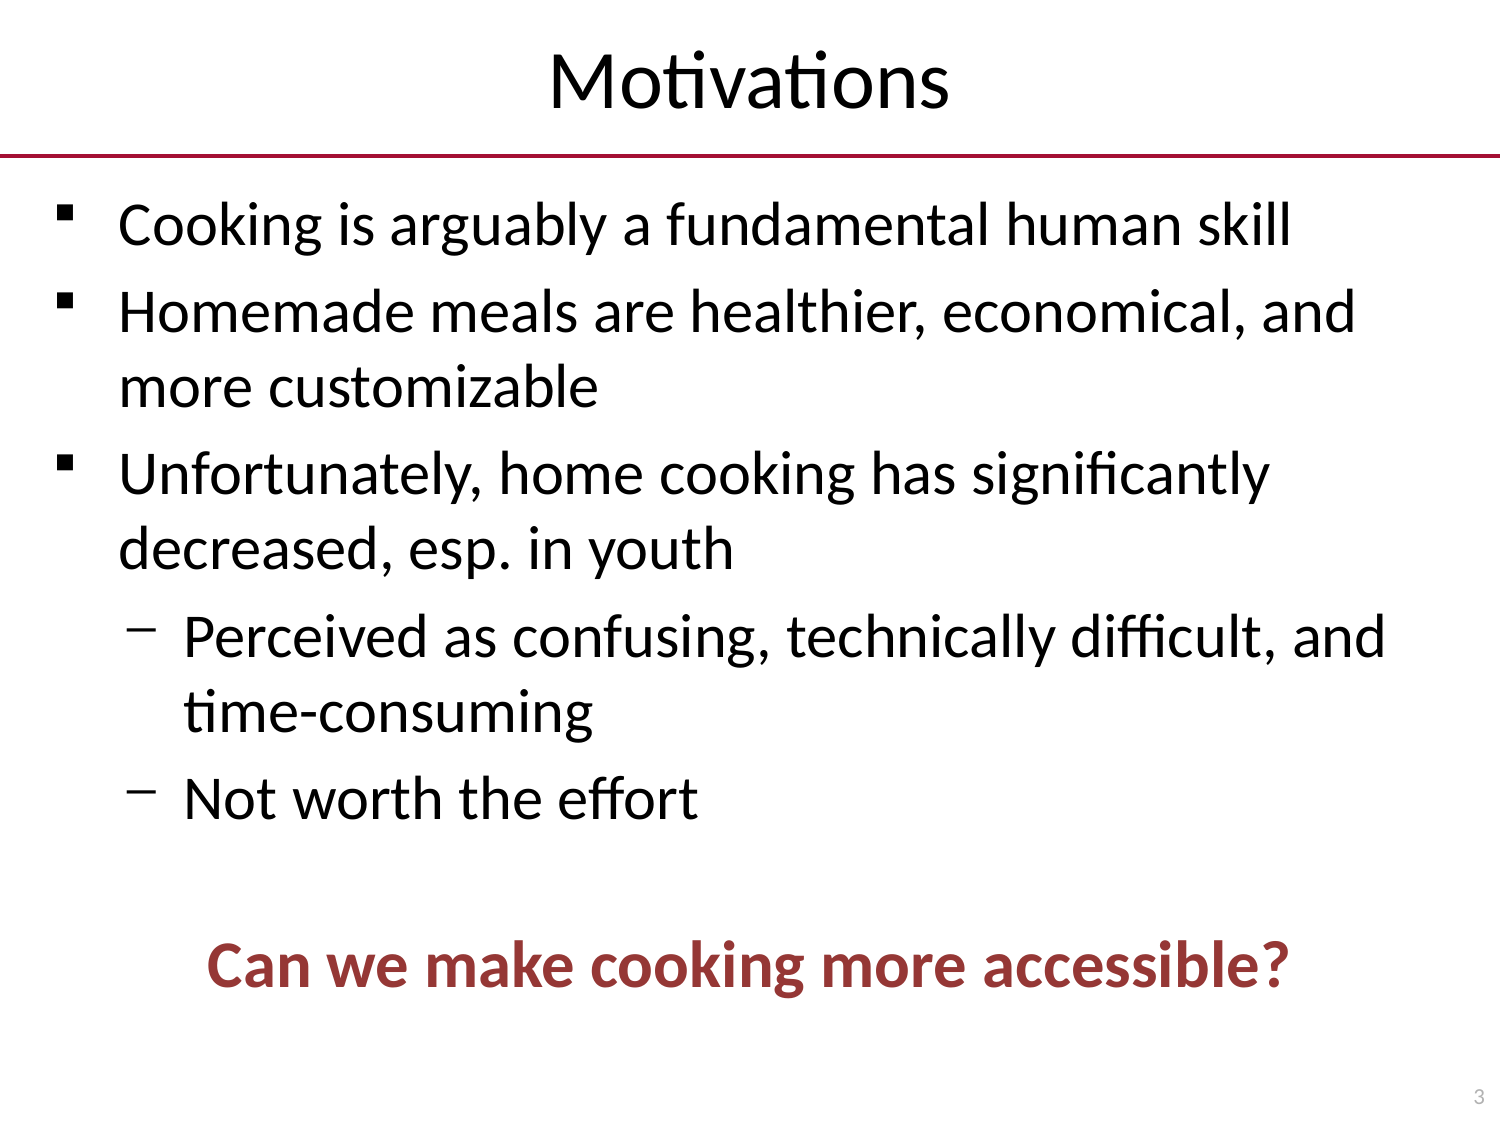

# Motivations
Cooking is arguably a fundamental human skill
Homemade meals are healthier, economical, and more customizable
Unfortunately, home cooking has significantly decreased, esp. in youth
Perceived as confusing, technically difficult, and time-consuming
Not worth the effort
Can we make cooking more accessible?
3